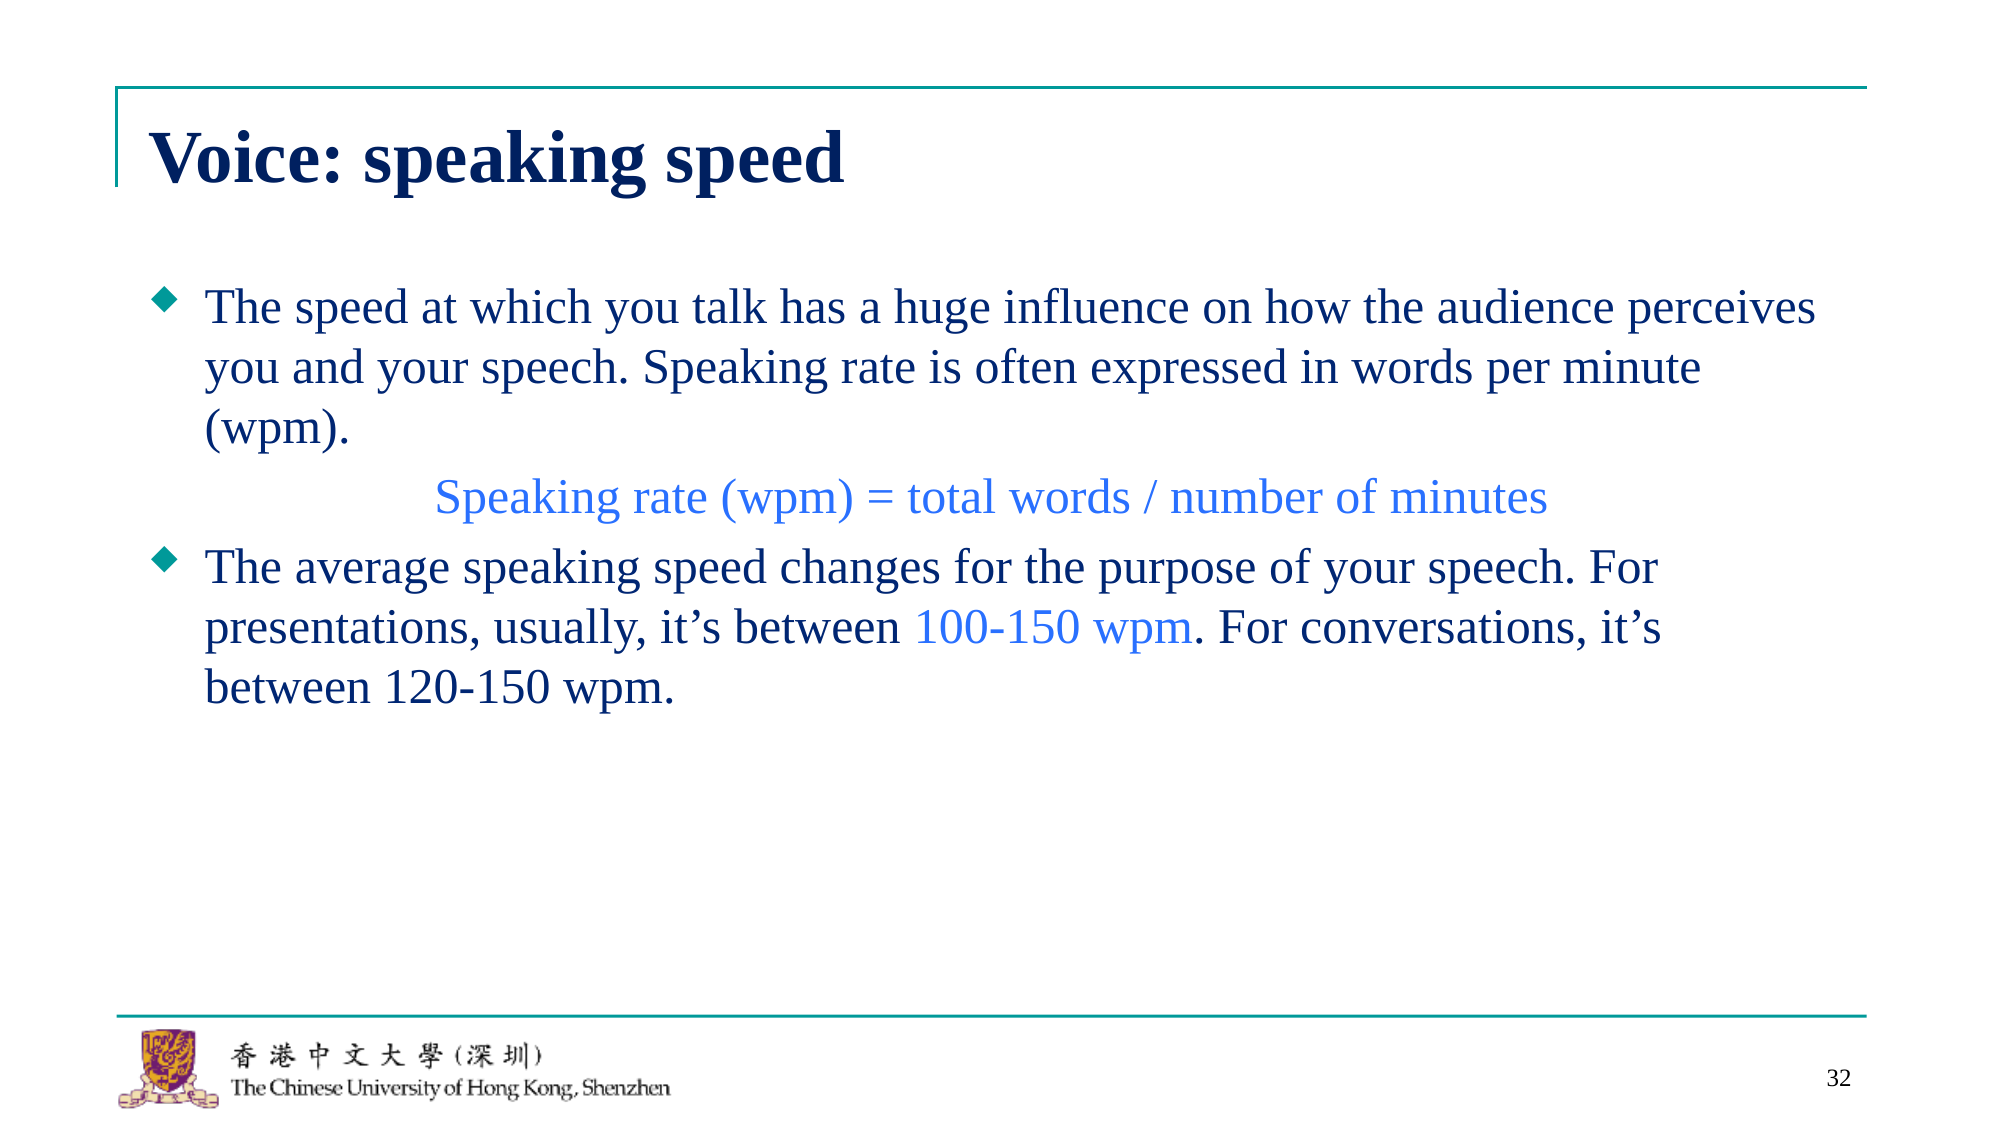

# Voice: speaking speed
The speed at which you talk has a huge influence on how the audience perceives you and your speech. Speaking rate is often expressed in words per minute (wpm).
Speaking rate (wpm) = total words / number of minutes
The average speaking speed changes for the purpose of your speech. For presentations, usually, it’s between 100-150 wpm. For conversations, it’s between 120-150 wpm.
32